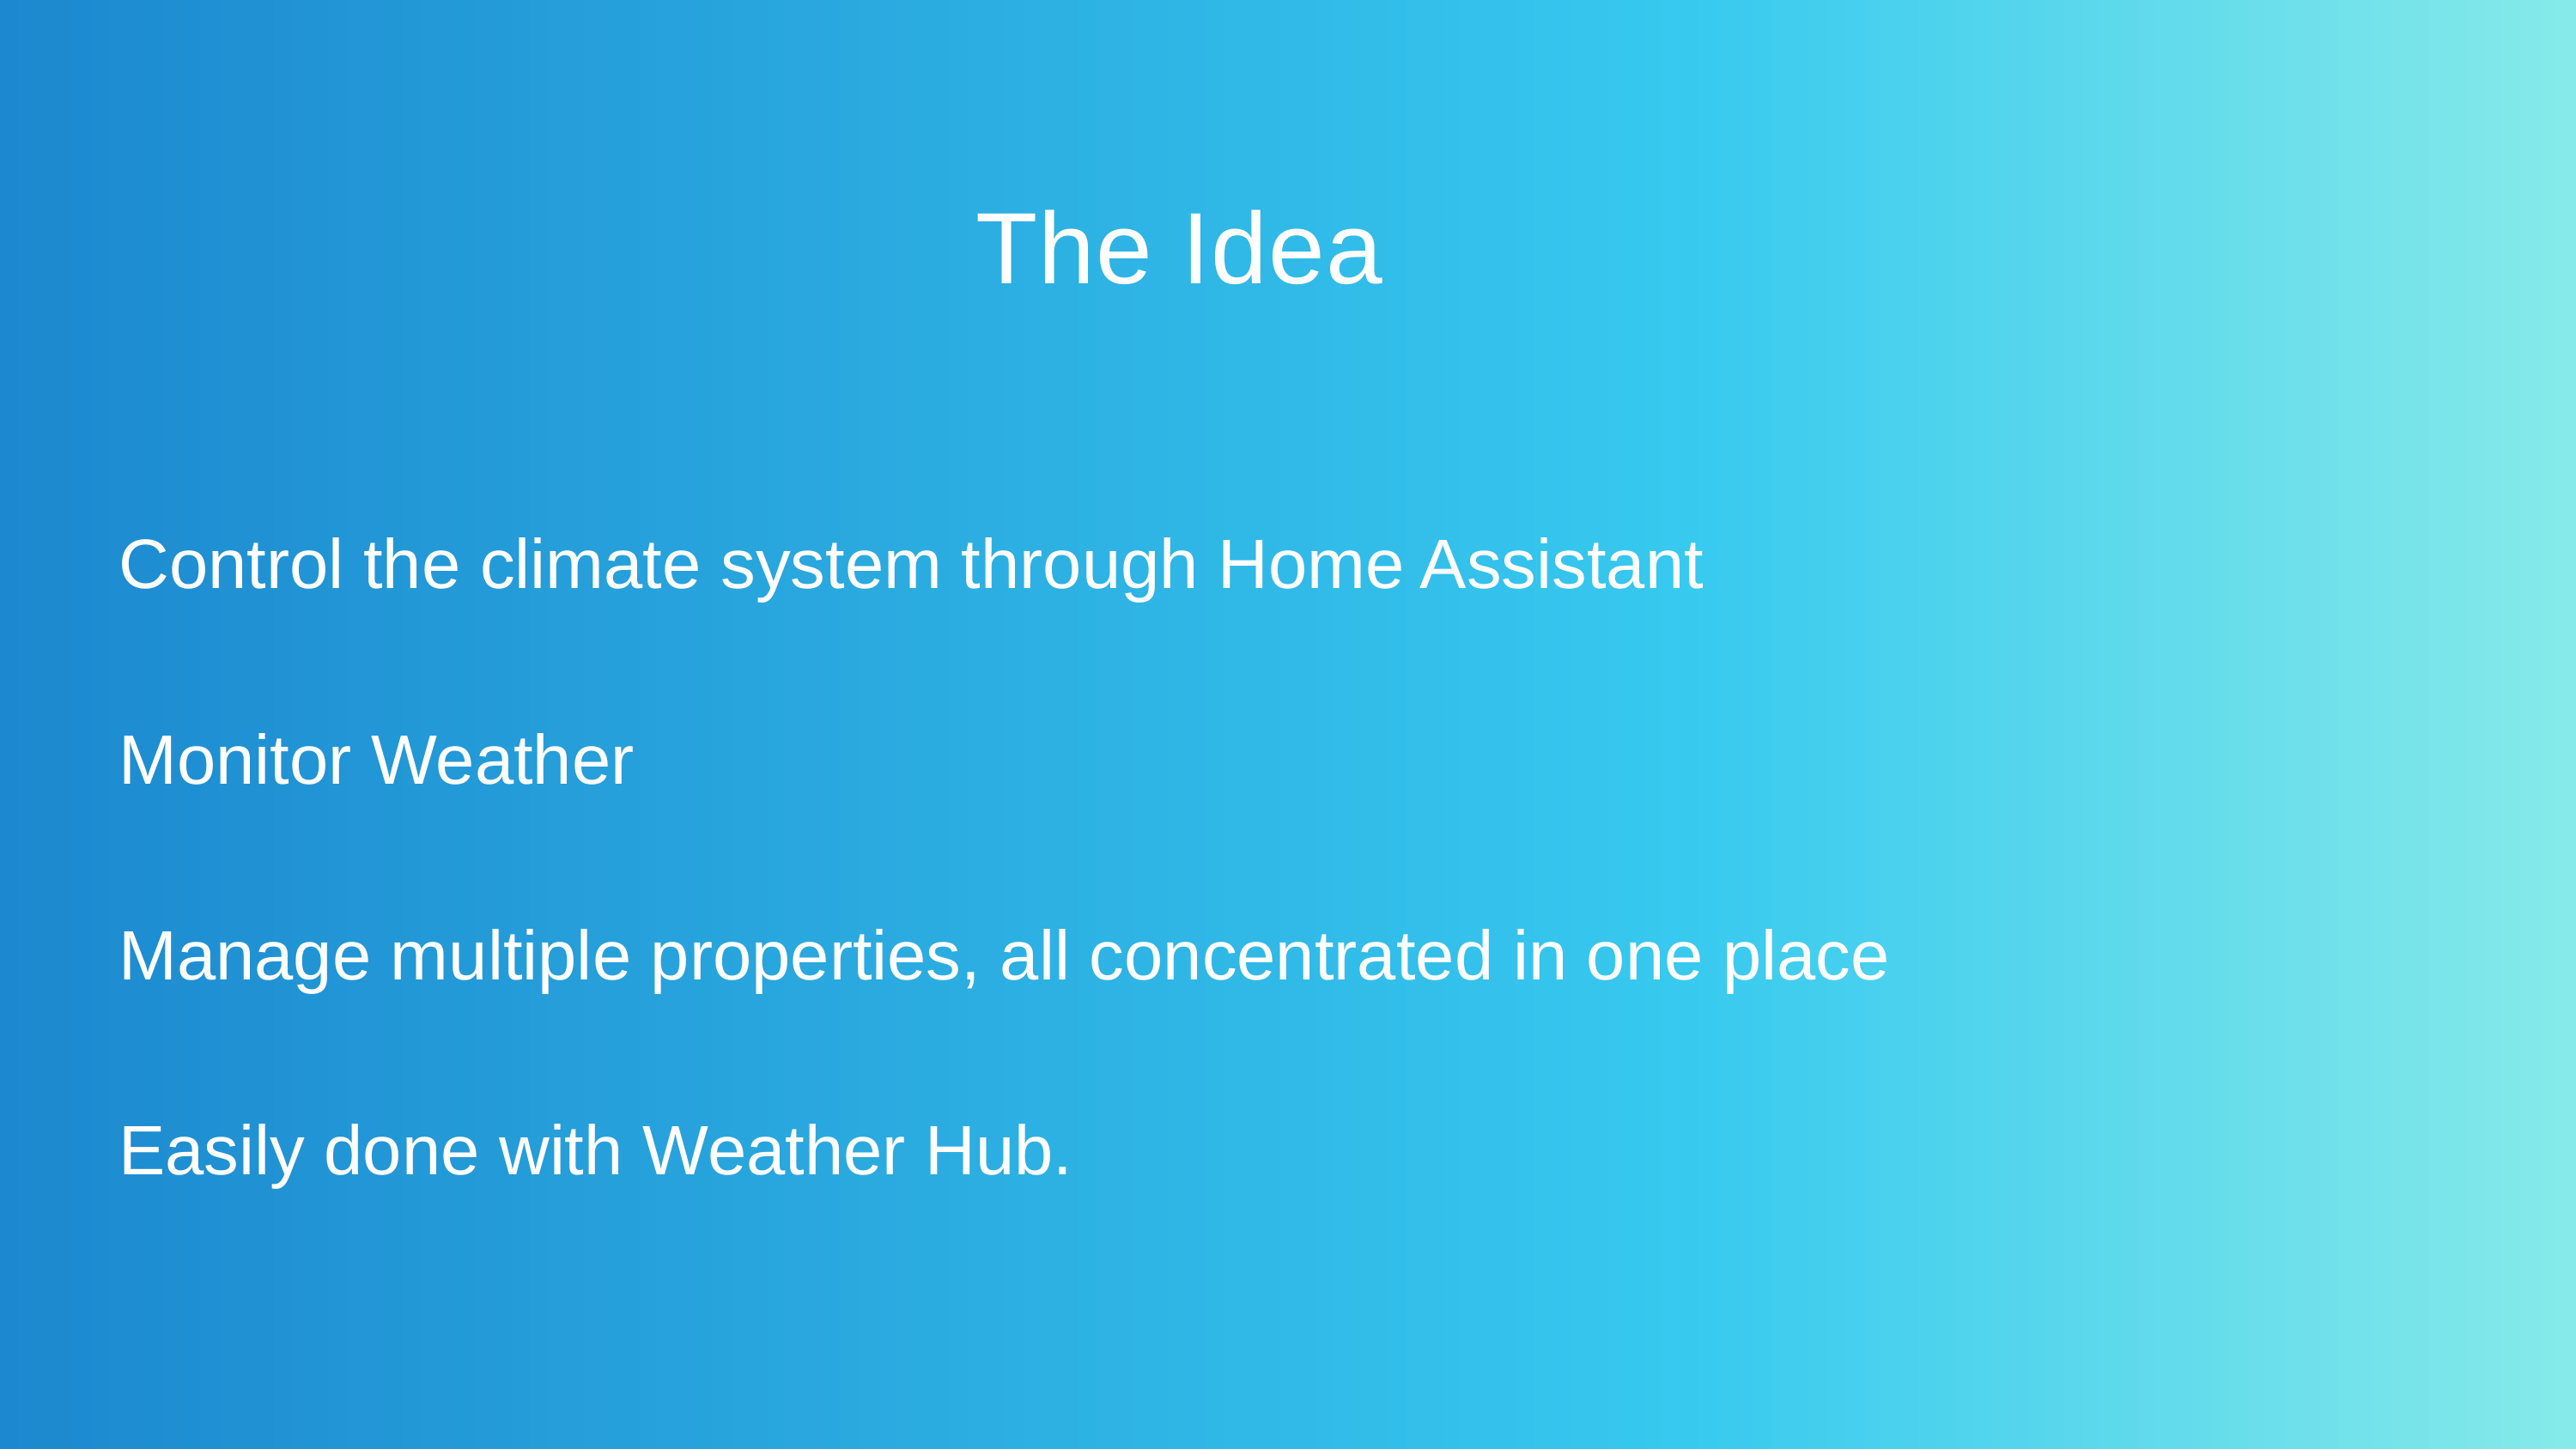

The Idea
Control the climate system through Home Assistant

Monitor Weather

Manage multiple properties, all concentrated in one place

Easily done with Weather Hub.